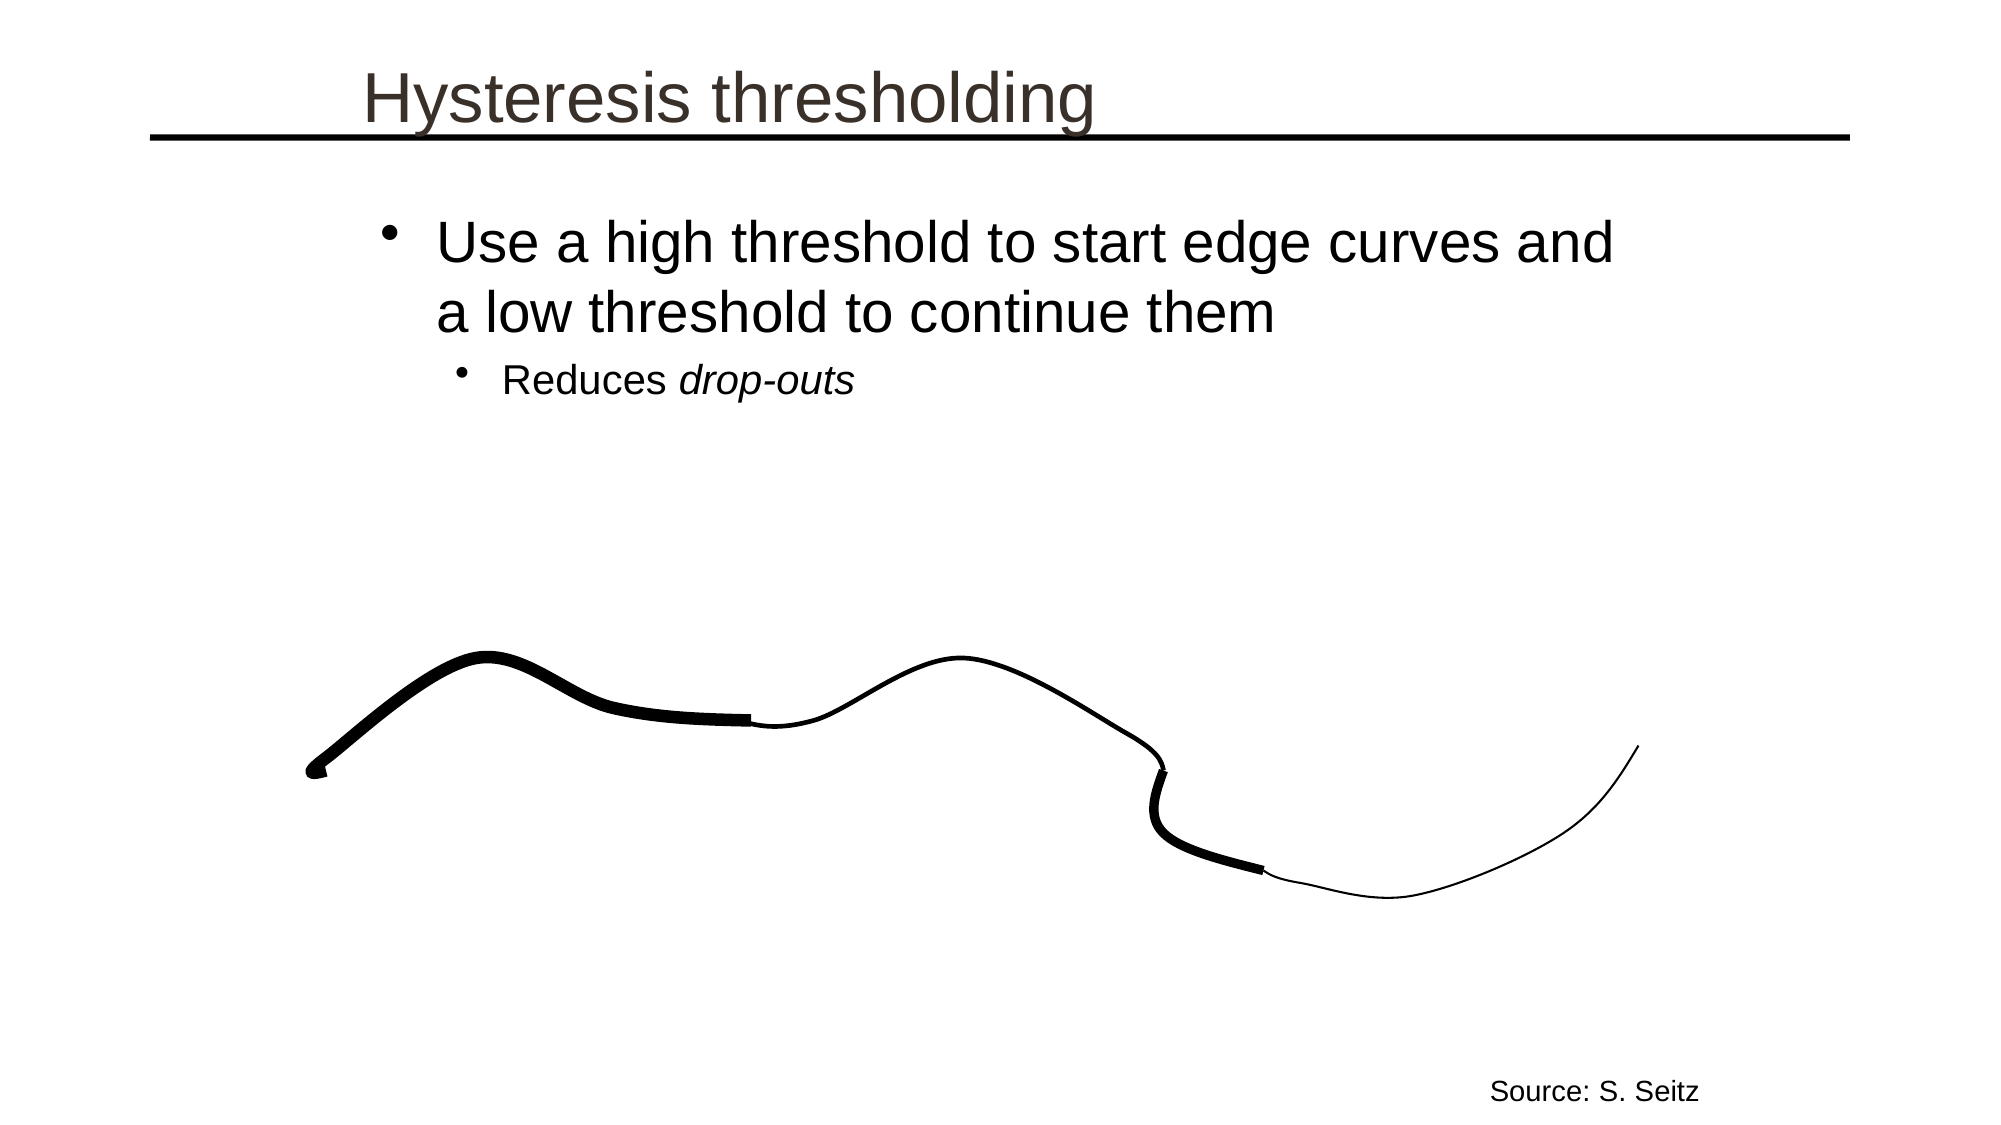

# Hysteresis thresholding
Use a high threshold to start edge curves and a low threshold to continue them
Reduces drop-outs

Source: S. Seitz